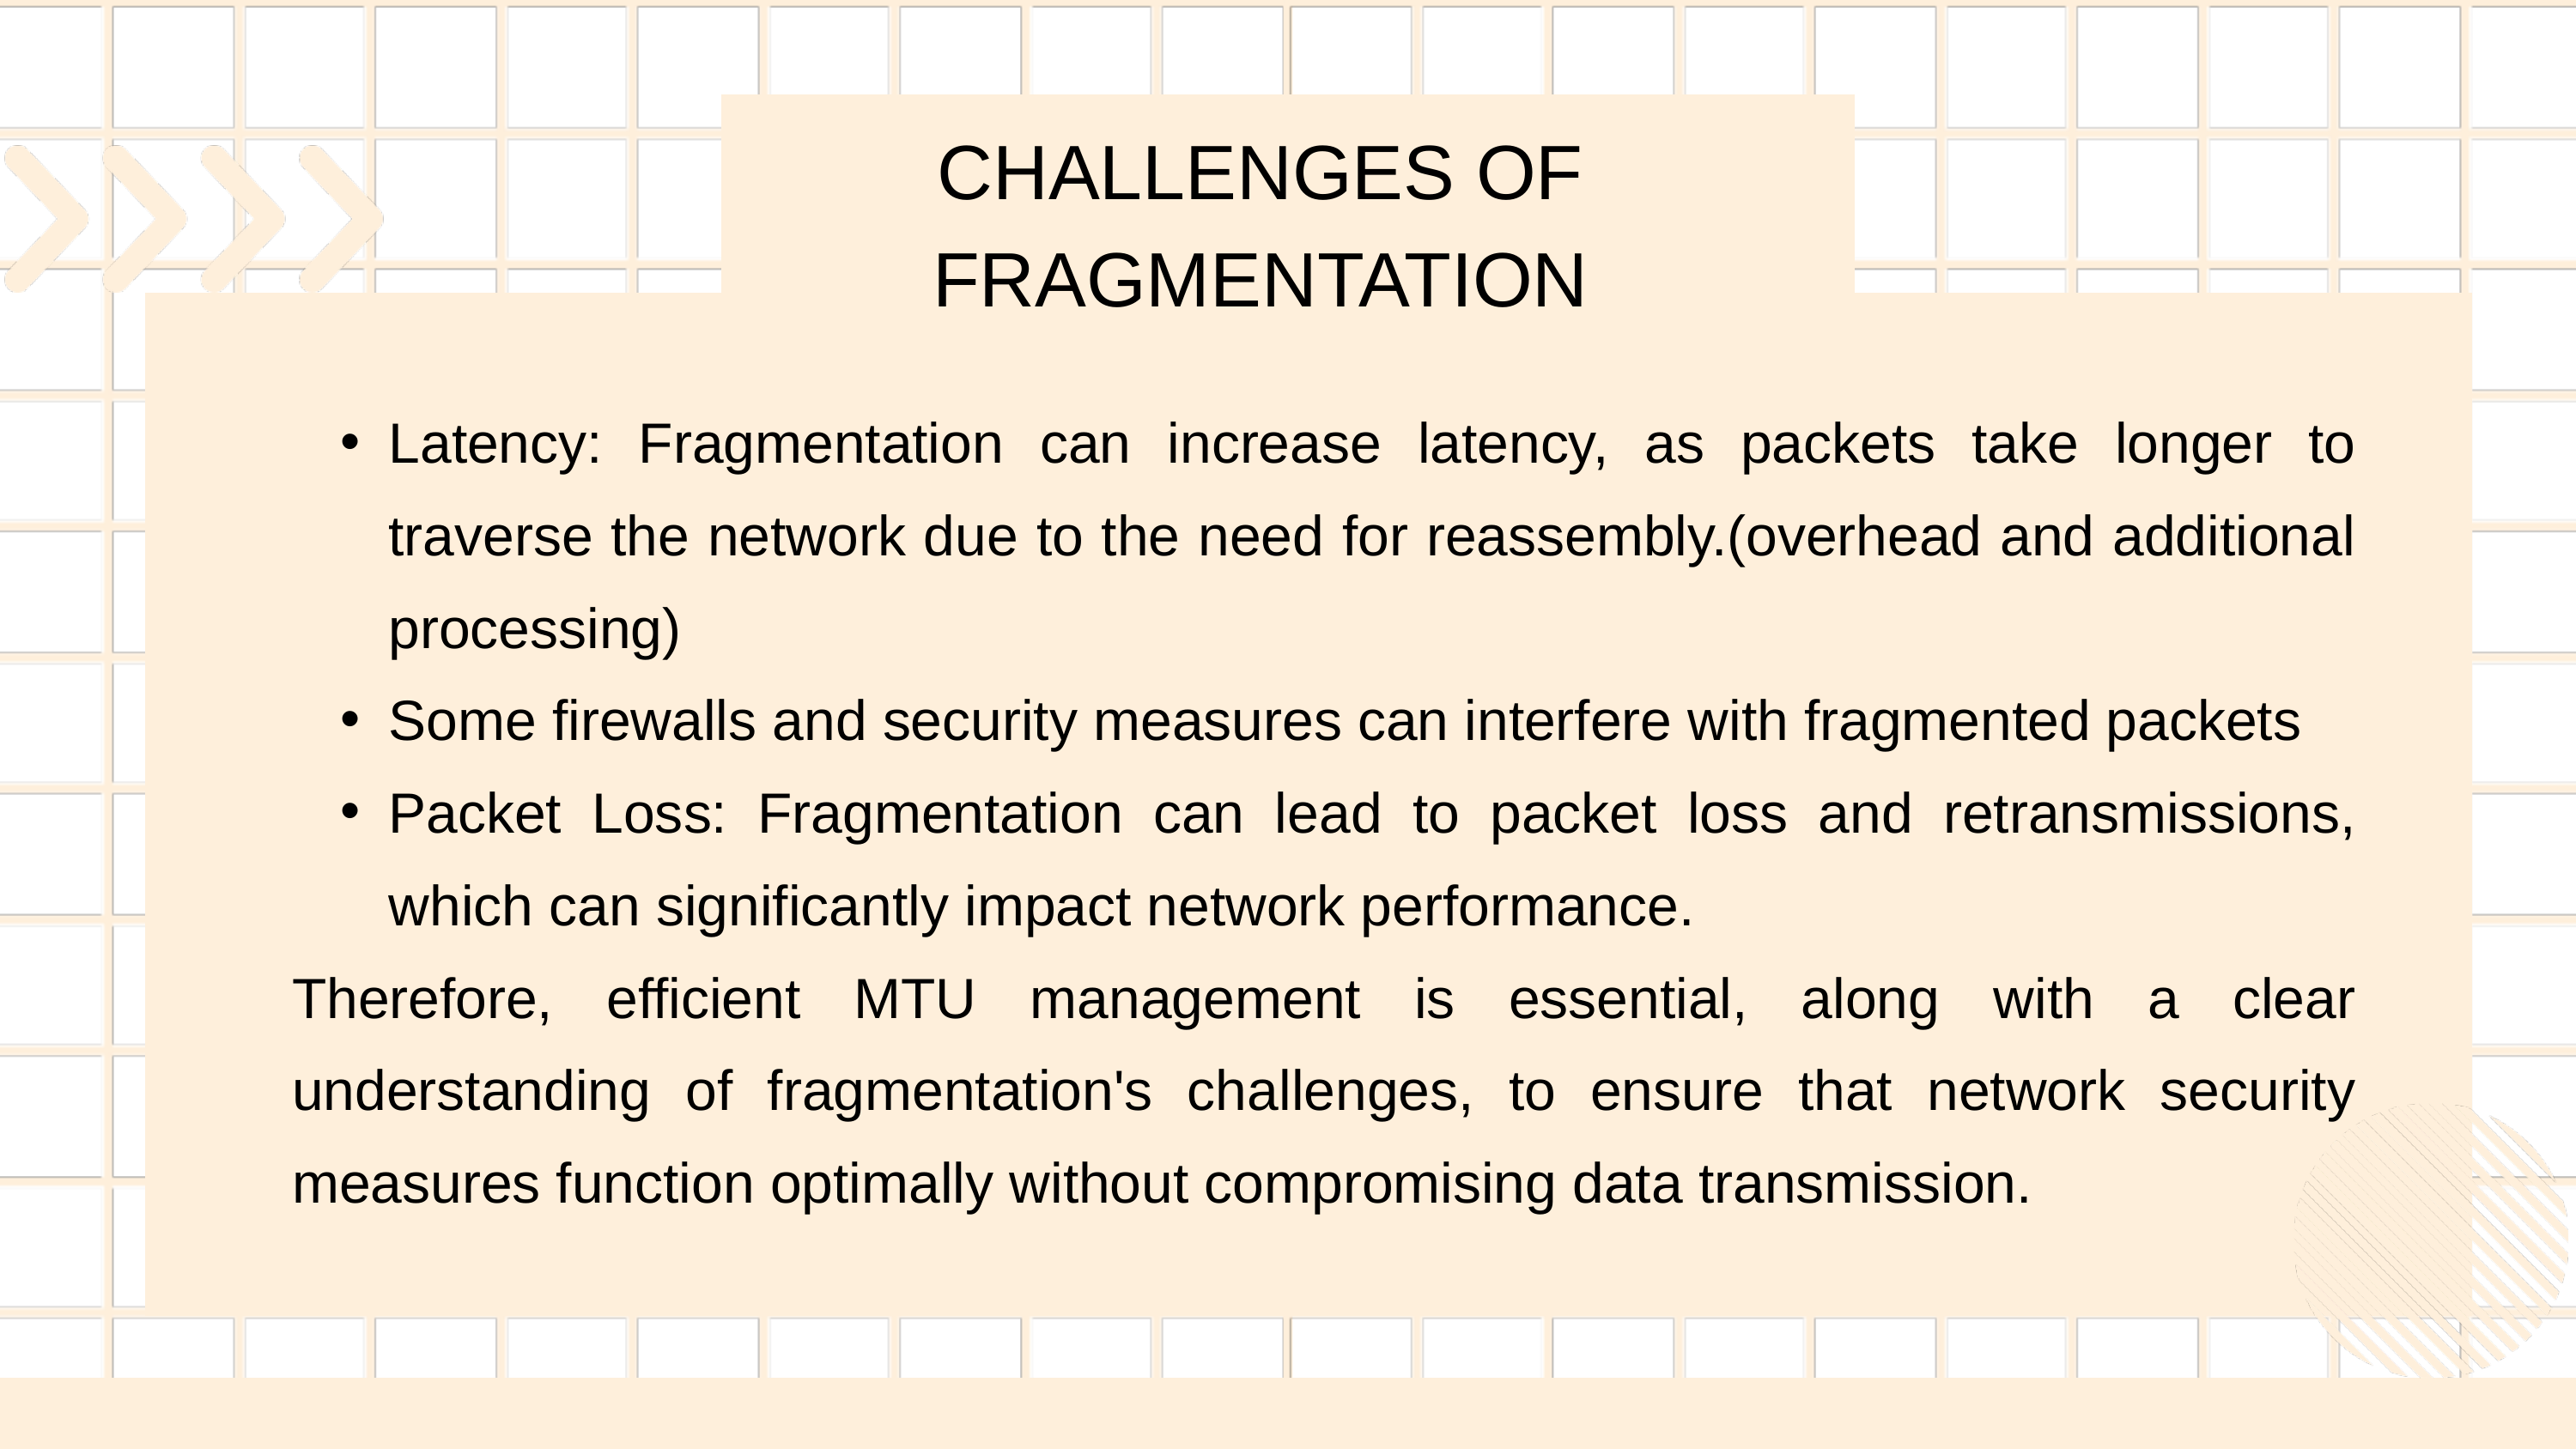

CHALLENGES OF FRAGMENTATION

Latency: Fragmentation can increase latency, as packets take longer to traverse the network due to the need for reassembly.(overhead and additional processing)
Some firewalls and security measures can interfere with fragmented packets
Packet Loss: Fragmentation can lead to packet loss and retransmissions, which can significantly impact network performance.
Therefore, efficient MTU management is essential, along with a clear understanding of fragmentation's challenges, to ensure that network security measures function optimally without compromising data transmission.